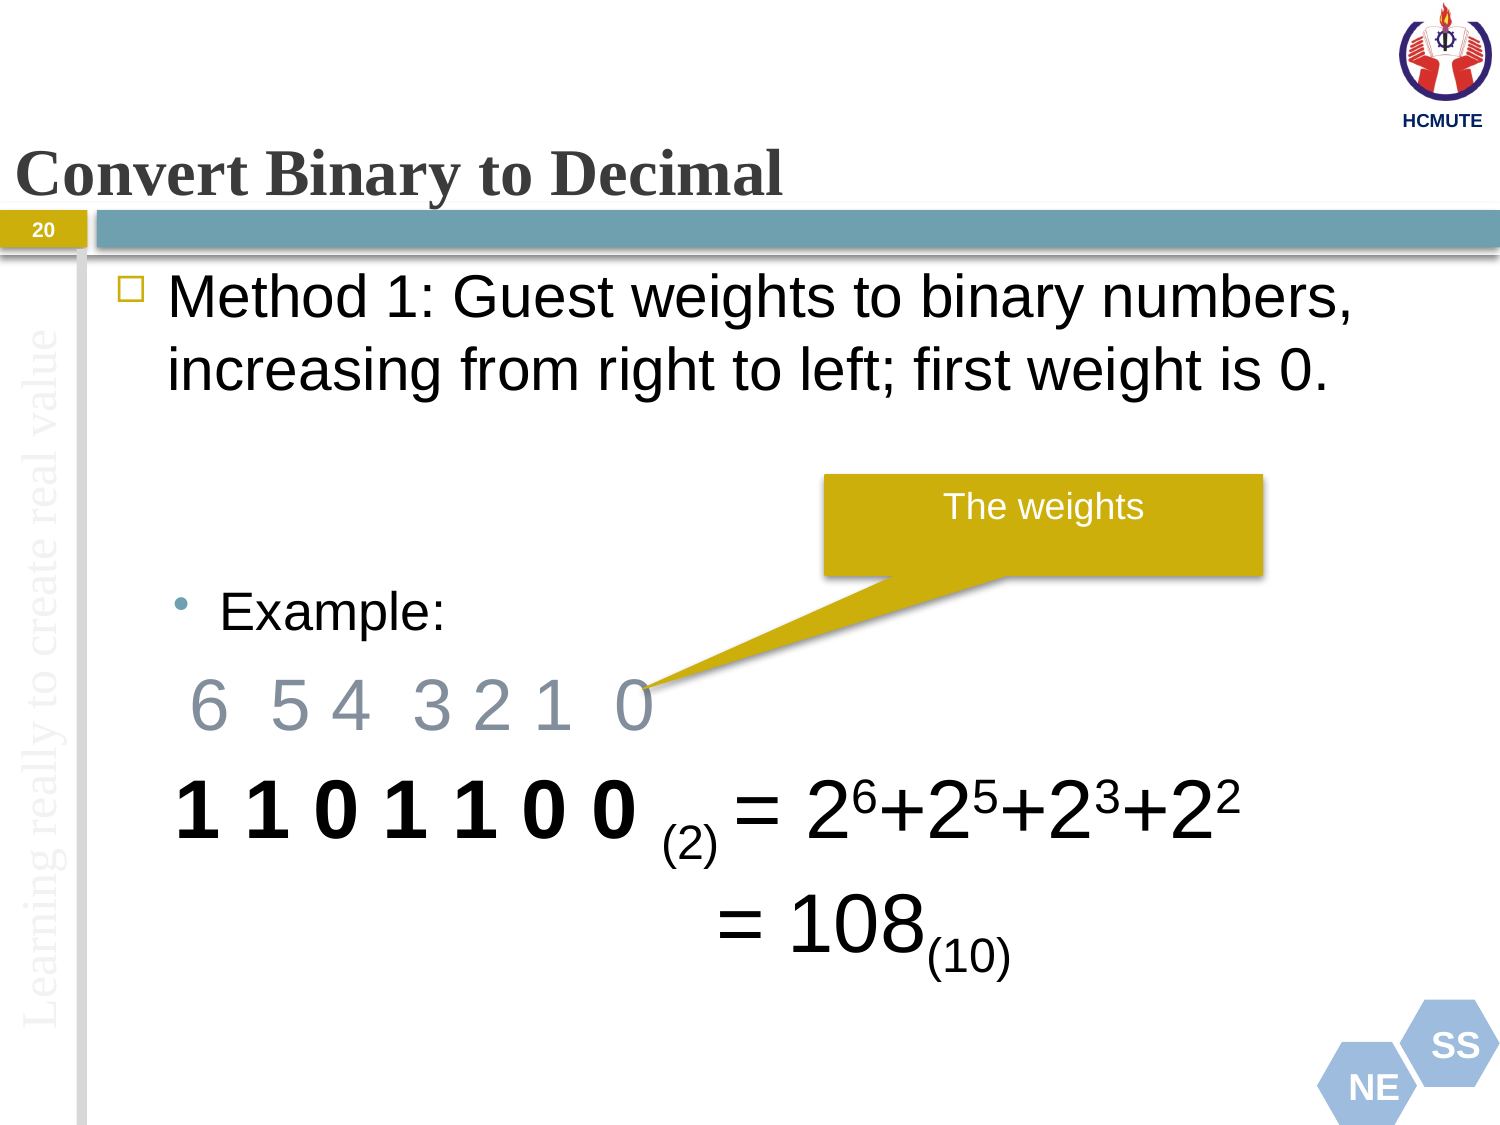

# Convert Binary to Decimal
20
Method 1: Guest weights to binary numbers, increasing from right to left; first weight is 0.

Example:

1 1 0 1 1 0 0 (2) = 26+25+23+22					  = 108(10)

The weights
6  5 4  3 2 1  0